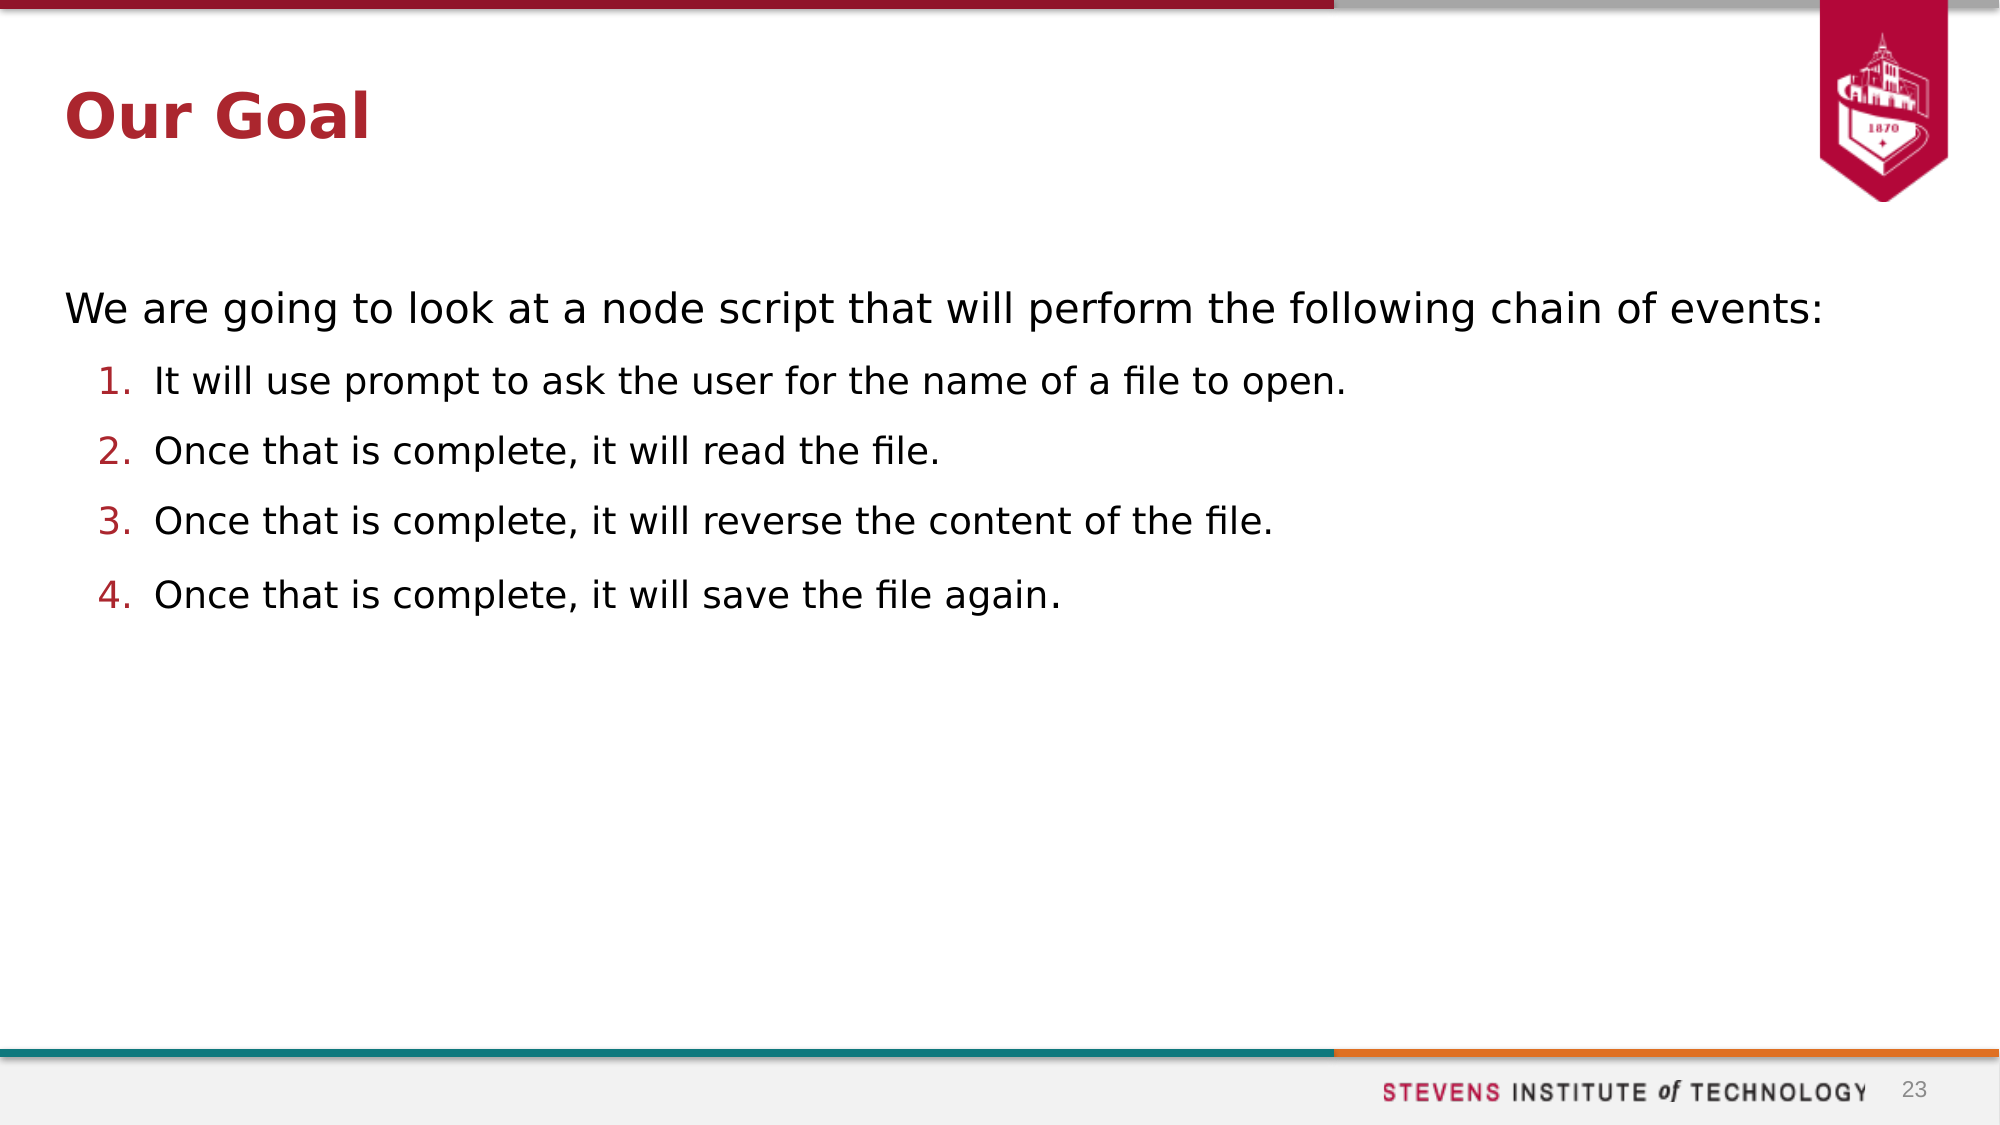

# Our Goal
We are going to look at a node script that will perform the following chain of events:
It will use prompt to ask the user for the name of a file to open.
Once that is complete, it will read the file.
Once that is complete, it will reverse the content of the file.
Once that is complete, it will save the file again.
23